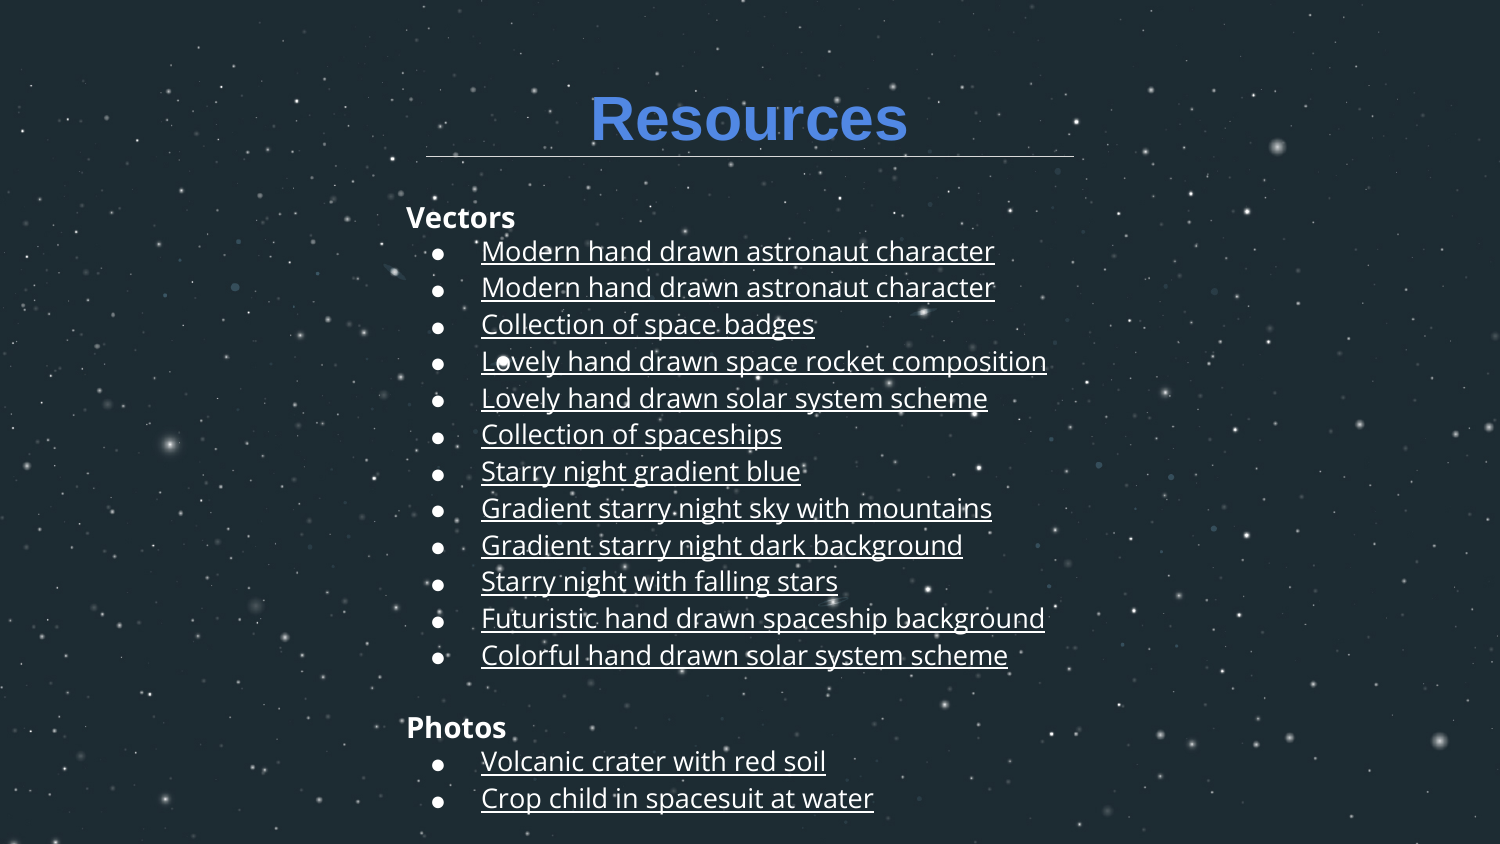

# Resources
Vectors
Modern hand drawn astronaut character
Modern hand drawn astronaut character
Collection of space badges
Lovely hand drawn space rocket composition
Lovely hand drawn solar system scheme
Collection of spaceships
Starry night gradient blue
Gradient starry night sky with mountains
Gradient starry night dark background
Starry night with falling stars
Futuristic hand drawn spaceship background
Colorful hand drawn solar system scheme

Photos
Volcanic crater with red soil
Crop child in spacesuit at water